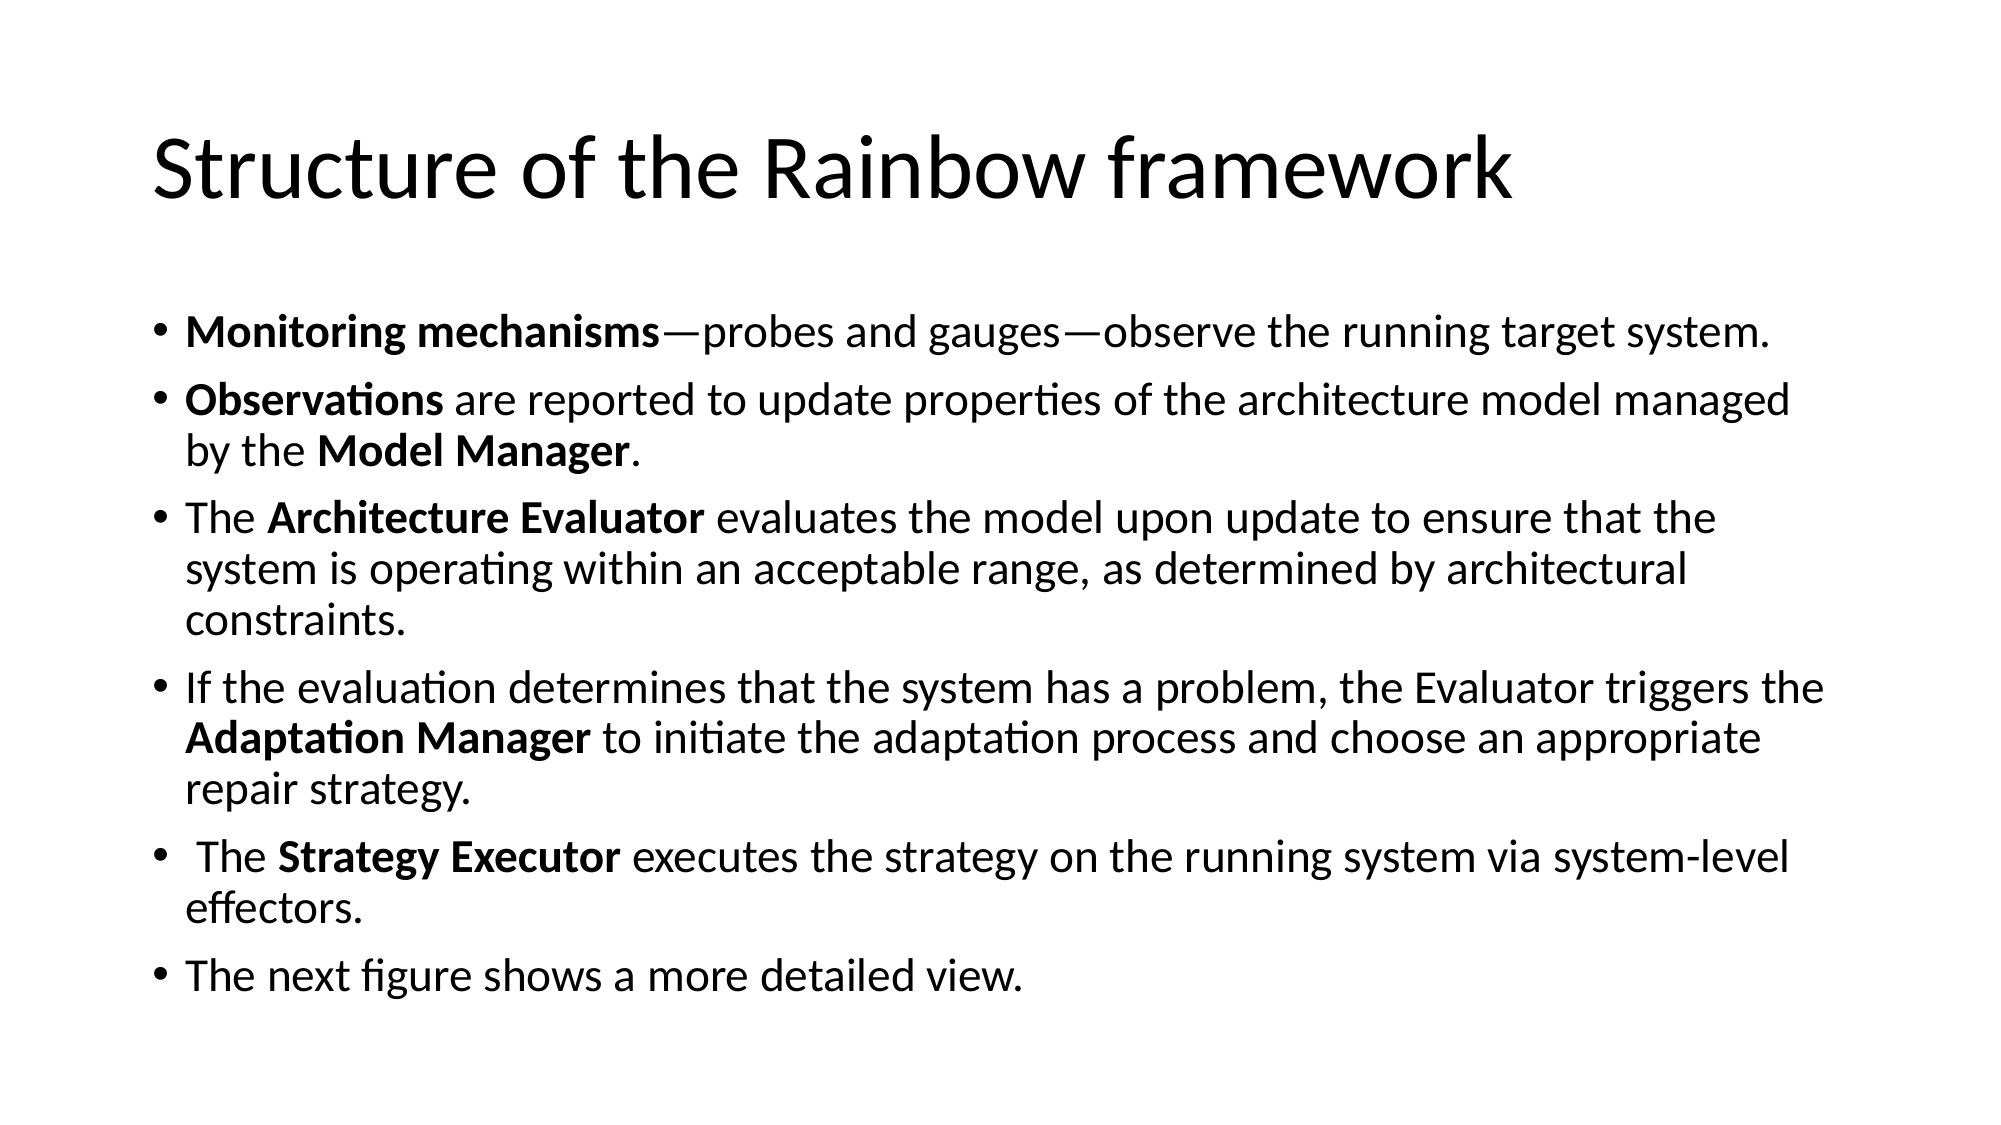

# Structure of the Rainbow framework
Monitoring mechanisms—probes and gauges—observe the running target system.
Observations are reported to update properties of the architecture model managed by the Model Manager.
The Architecture Evaluator evaluates the model upon update to ensure that the system is operating within an acceptable range, as determined by architectural constraints.
If the evaluation determines that the system has a problem, the Evaluator triggers the Adaptation Manager to initiate the adaptation process and choose an appropriate repair strategy.
 The Strategy Executor executes the strategy on the running system via system-level effectors.
The next figure shows a more detailed view.